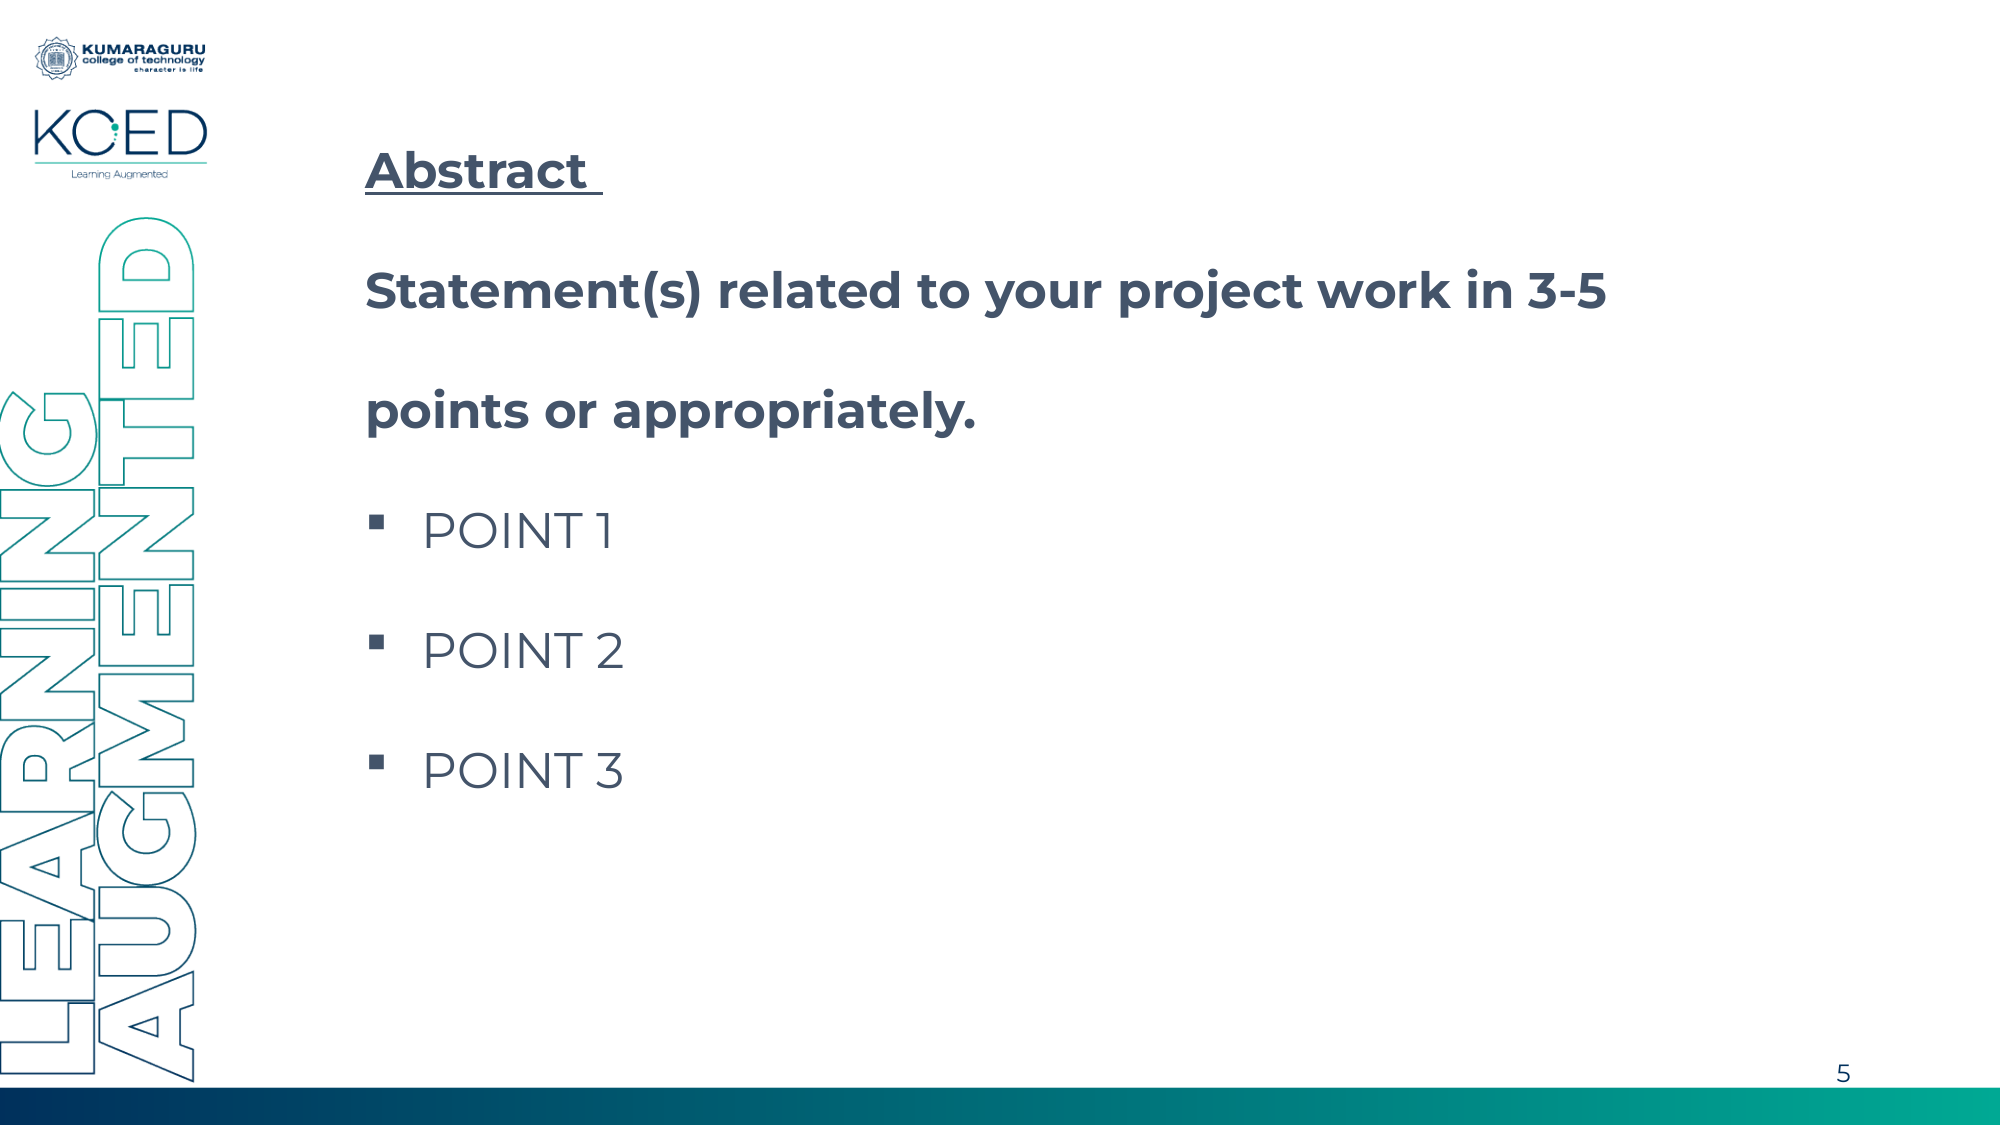

Abstract
Statement(s) related to your project work in 3-5 points or appropriately.
POINT 1
POINT 2
POINT 3
5